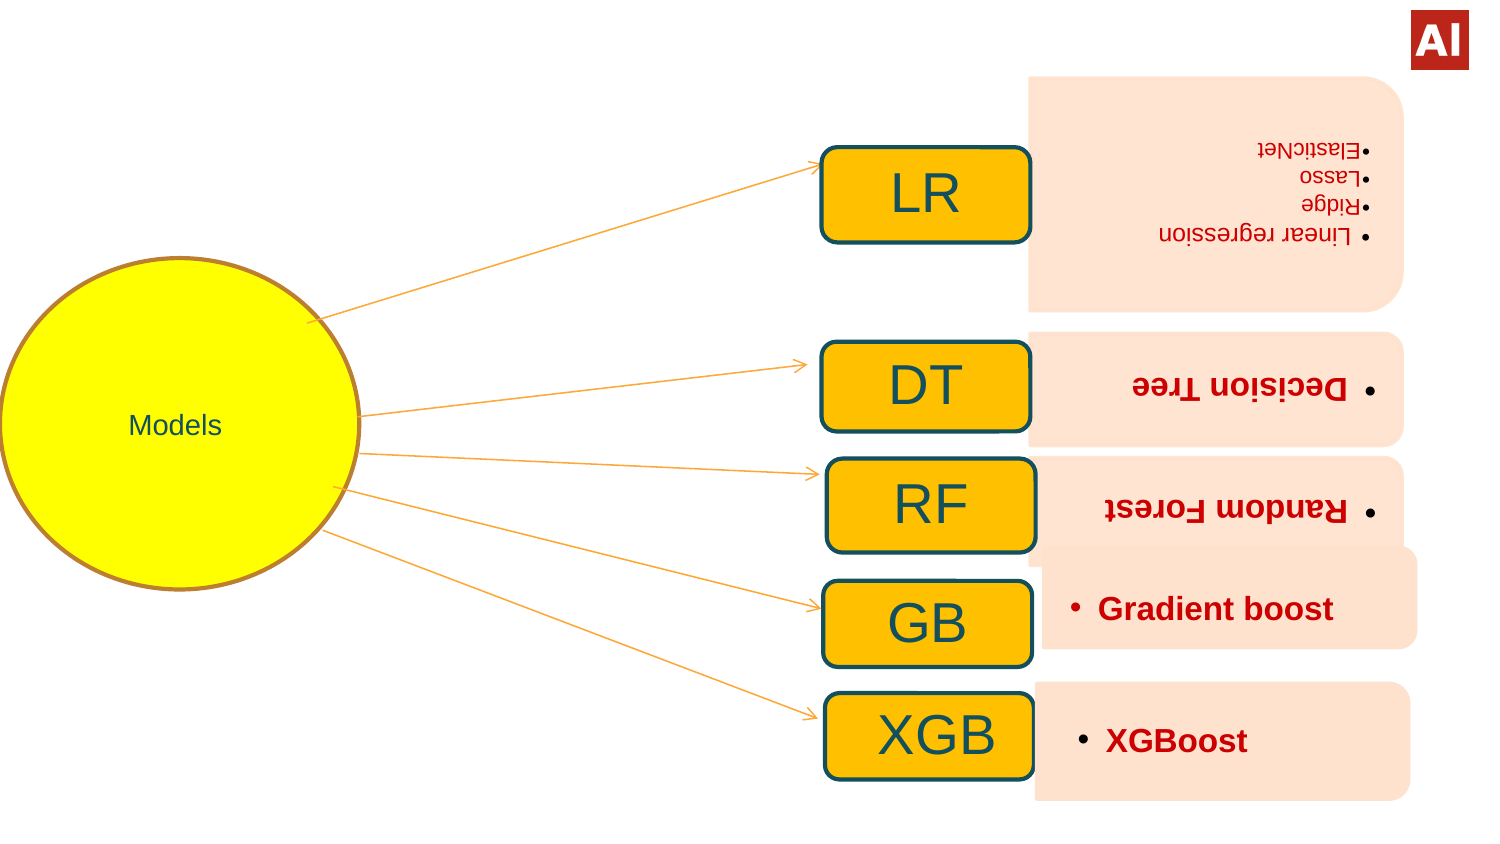

Linear regression
Ridge
Lasso
ElasticNet
LR
Decision Tree
DT
Random Forest
RF
GB
 XGB
Models

Gradient boost

XGBoost
#